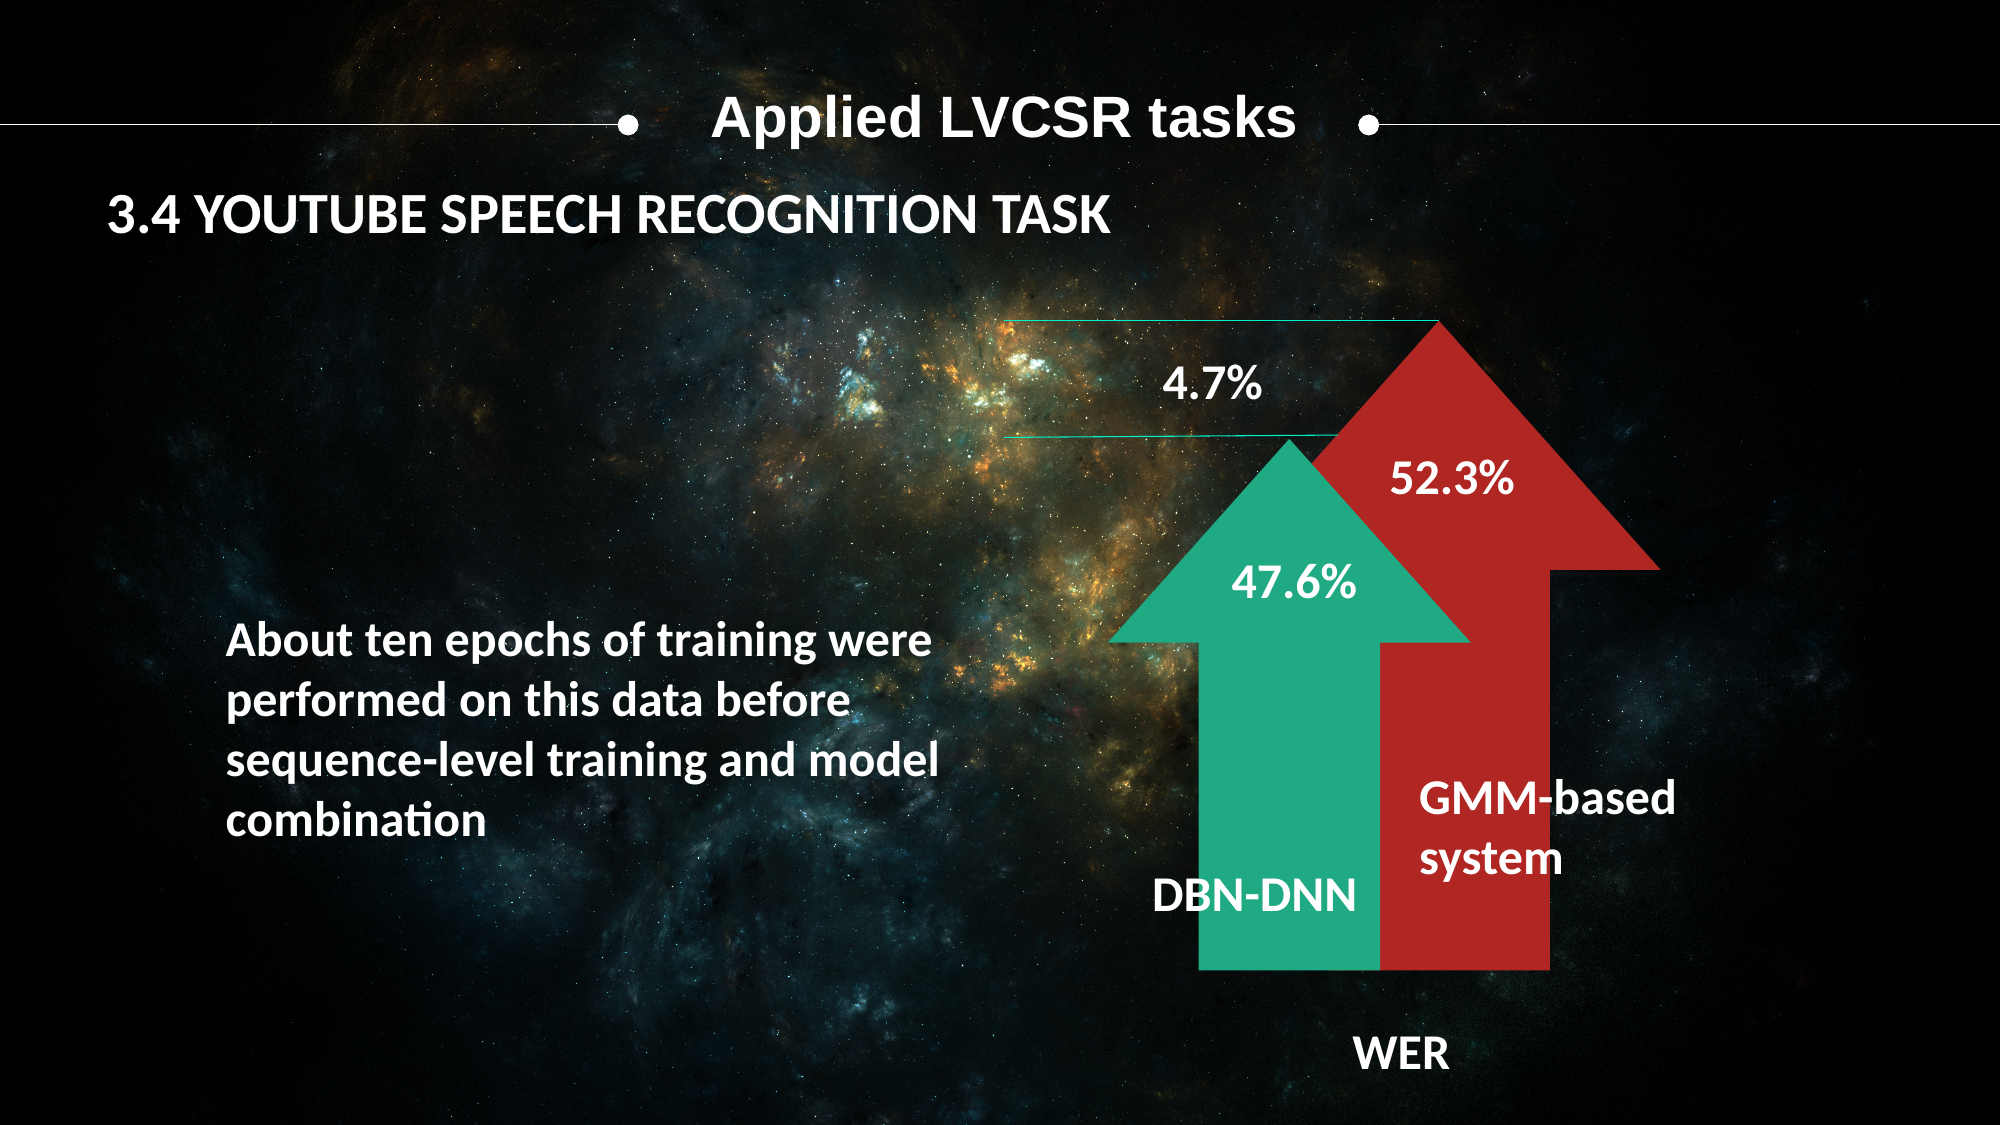

Applied LVCSR tasks
3.4 YOUTUBE SPEECH RECOGNITION TASK

4.7%
52.3%

47.6%
About ten epochs of training were performed on this data before sequence-level training and model combination
GMM-based
system
DBN-DNN
WER